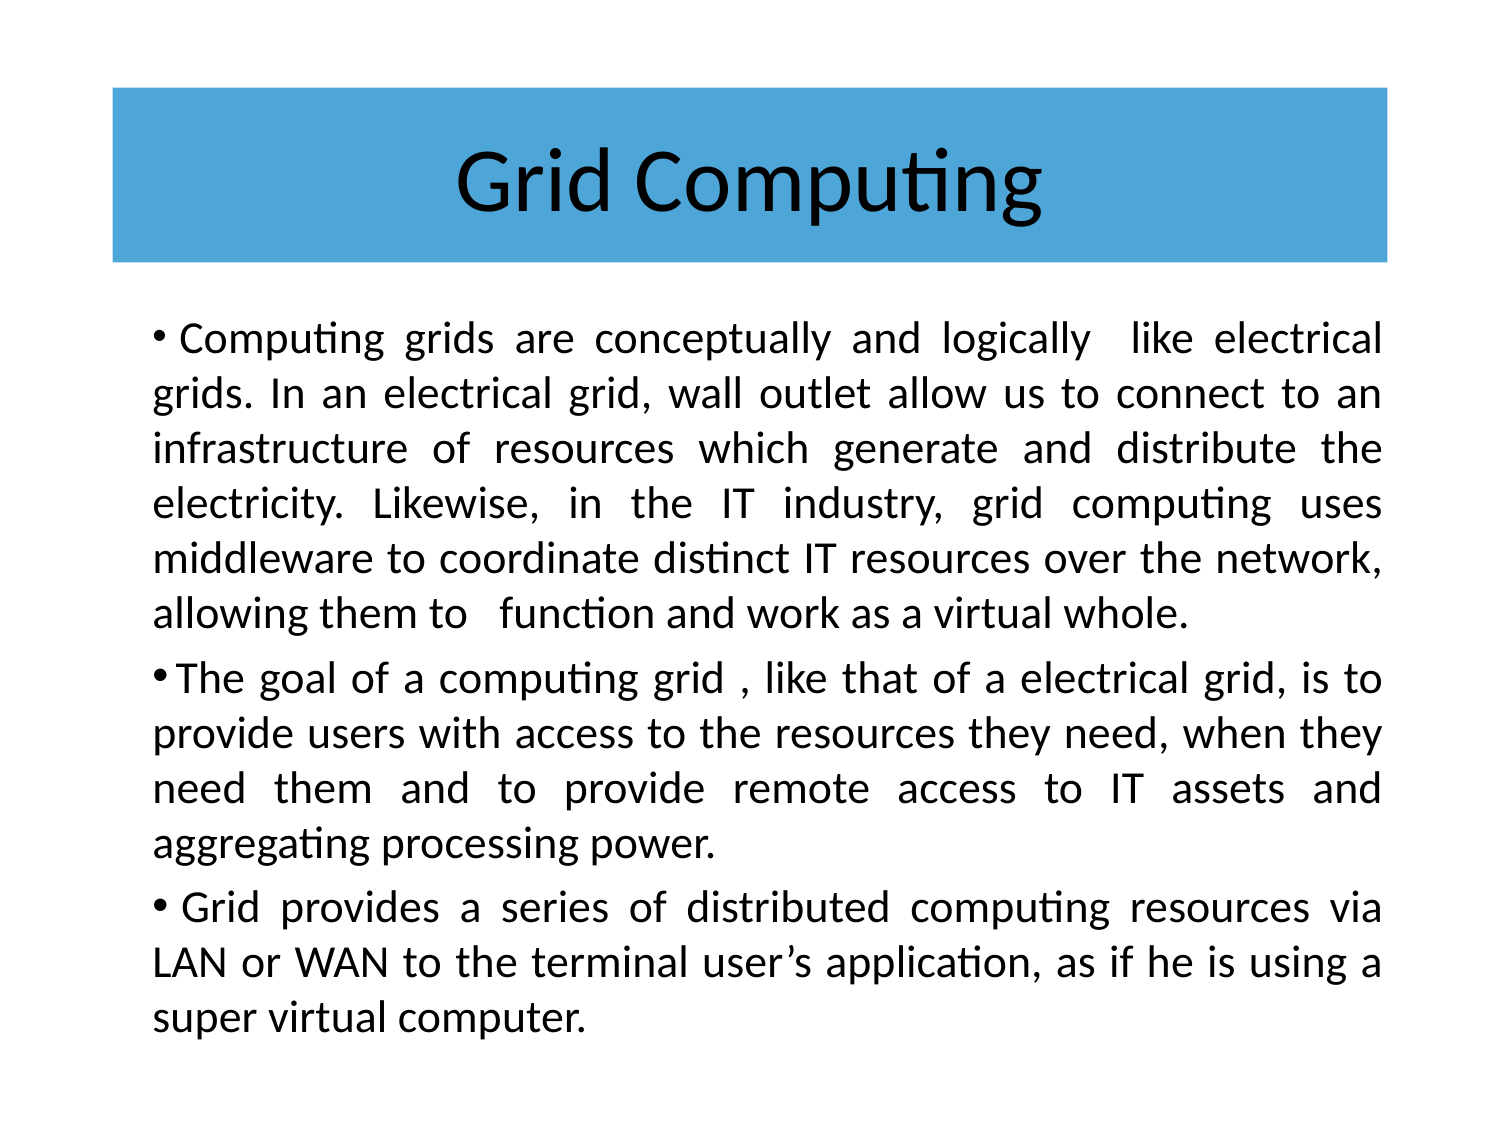

# Grid Computing
 Computing grids are conceptually and logically  like electrical grids. In an electrical grid, wall outlet allow us to connect to an infrastructure of resources which generate and distribute the electricity. Likewise, in the IT industry, grid computing uses middleware to coordinate distinct IT resources over the network, allowing them to   function and work as a virtual whole.
 The goal of a computing grid , like that of a electrical grid, is to provide users with access to the resources they need, when they need them and to provide remote access to IT assets and aggregating processing power.
 Grid provides a series of distributed computing resources via LAN or WAN to the terminal user’s application, as if he is using a super virtual computer.